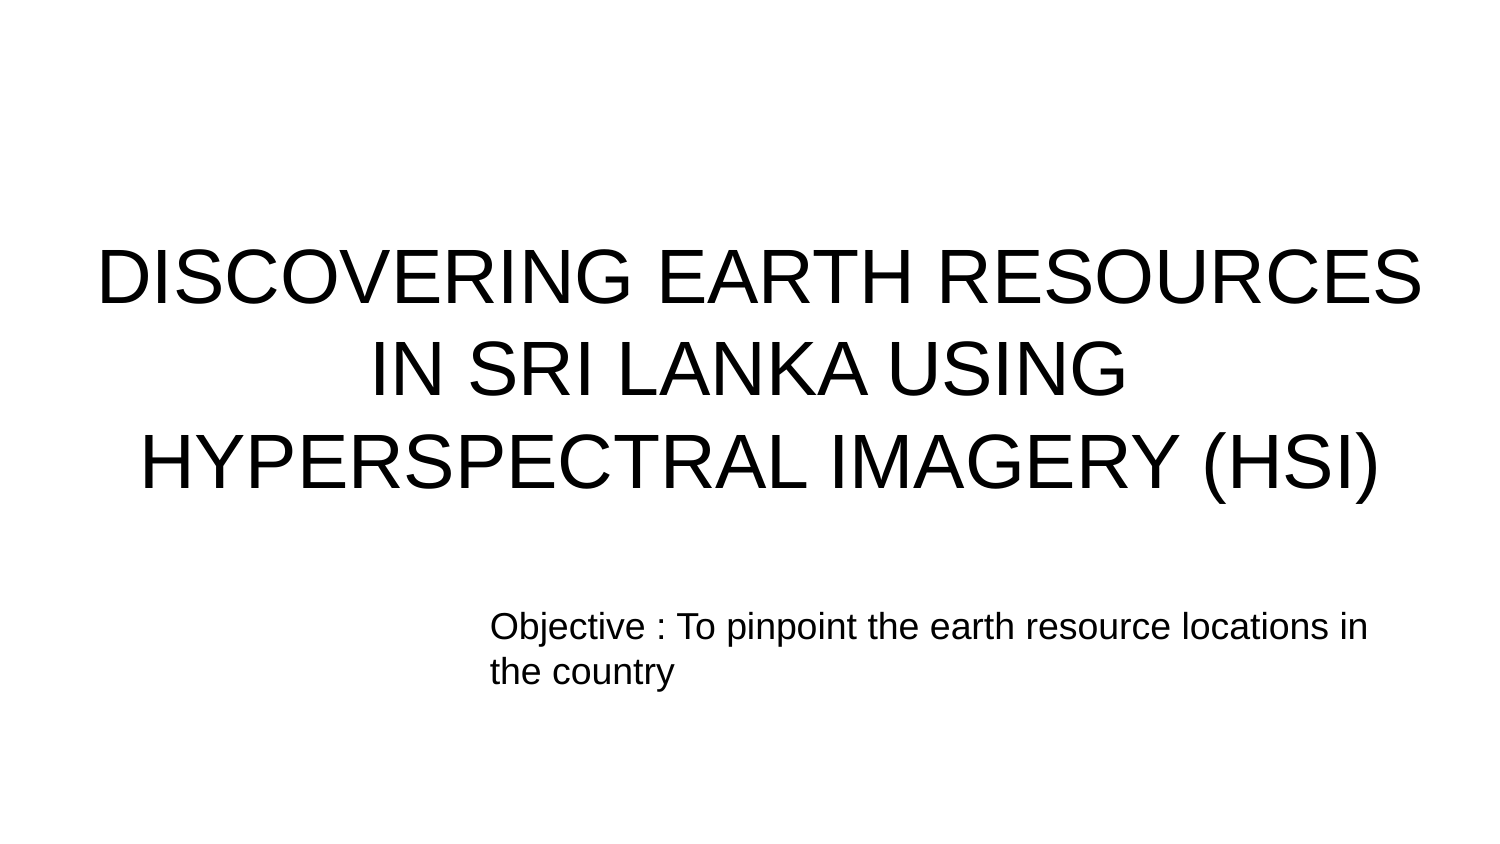

DISCOVERING EARTH RESOURCES IN SRI LANKA USING
HYPERSPECTRAL IMAGERY (HSI)
Objective : To pinpoint the earth resource locations in the country